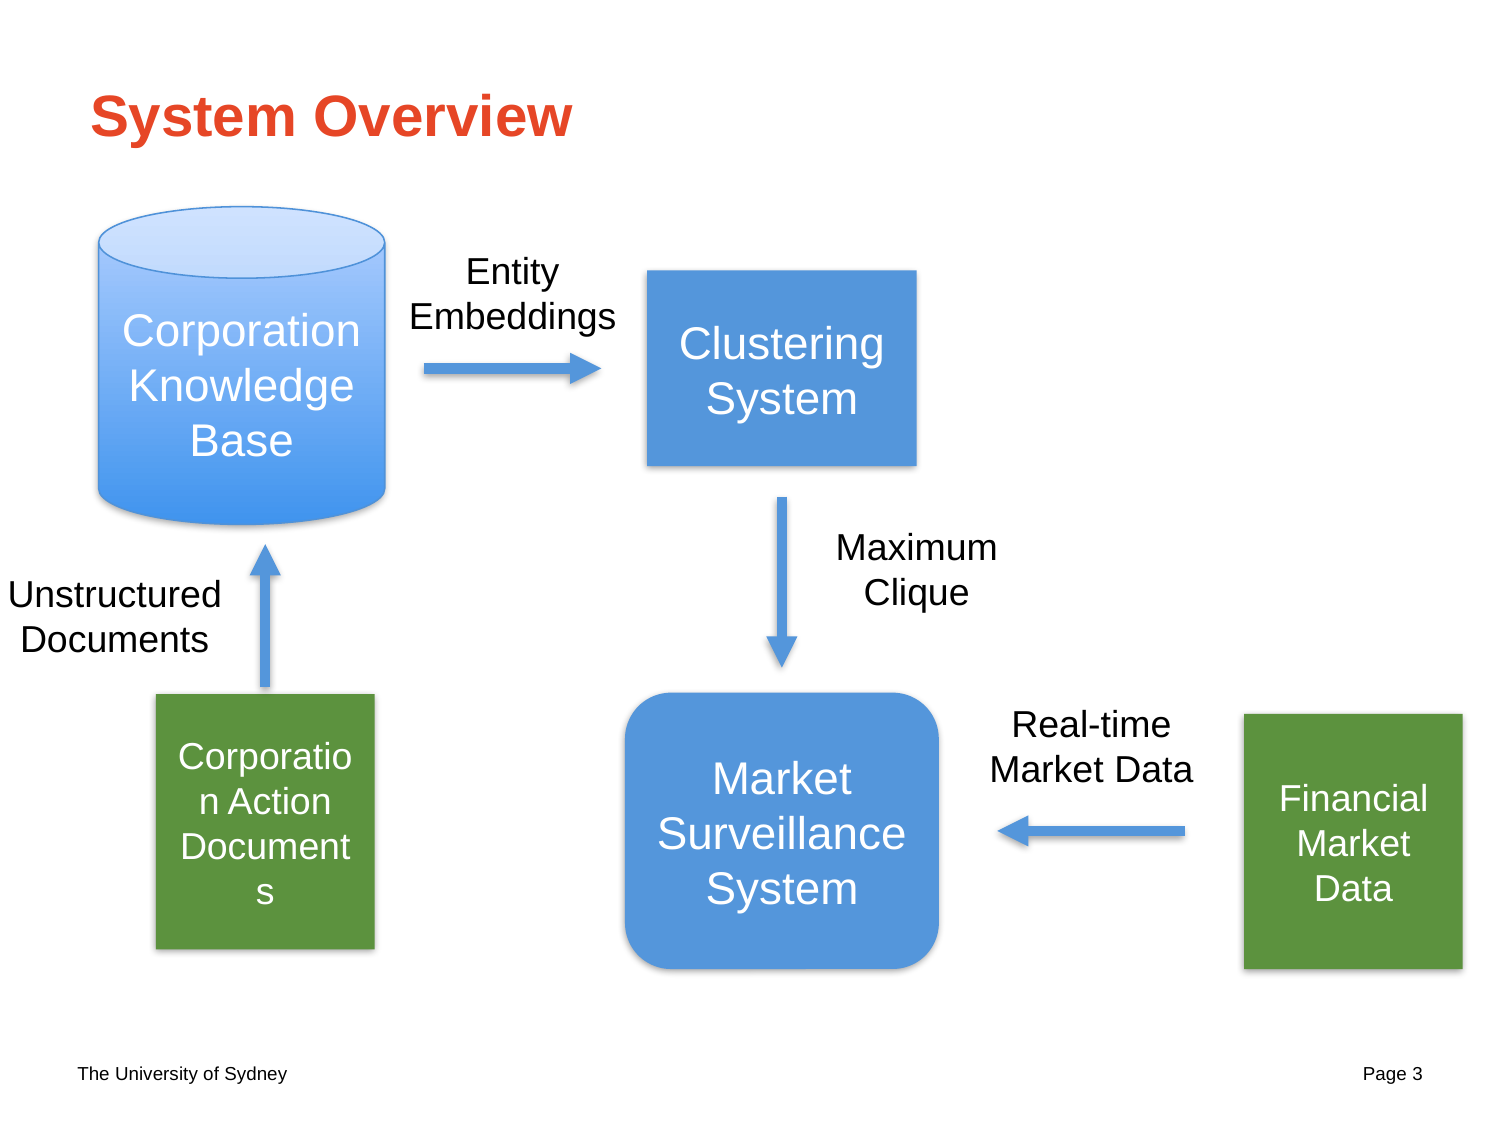

# System Overview
Corporation Knowledge Base
Entity Embeddings
Clustering
System
Maximum Clique
Unstructured
Documents
Market Surveillance
System
Real-time
Market Data
Corporation Action Documents
Financial Market
Data